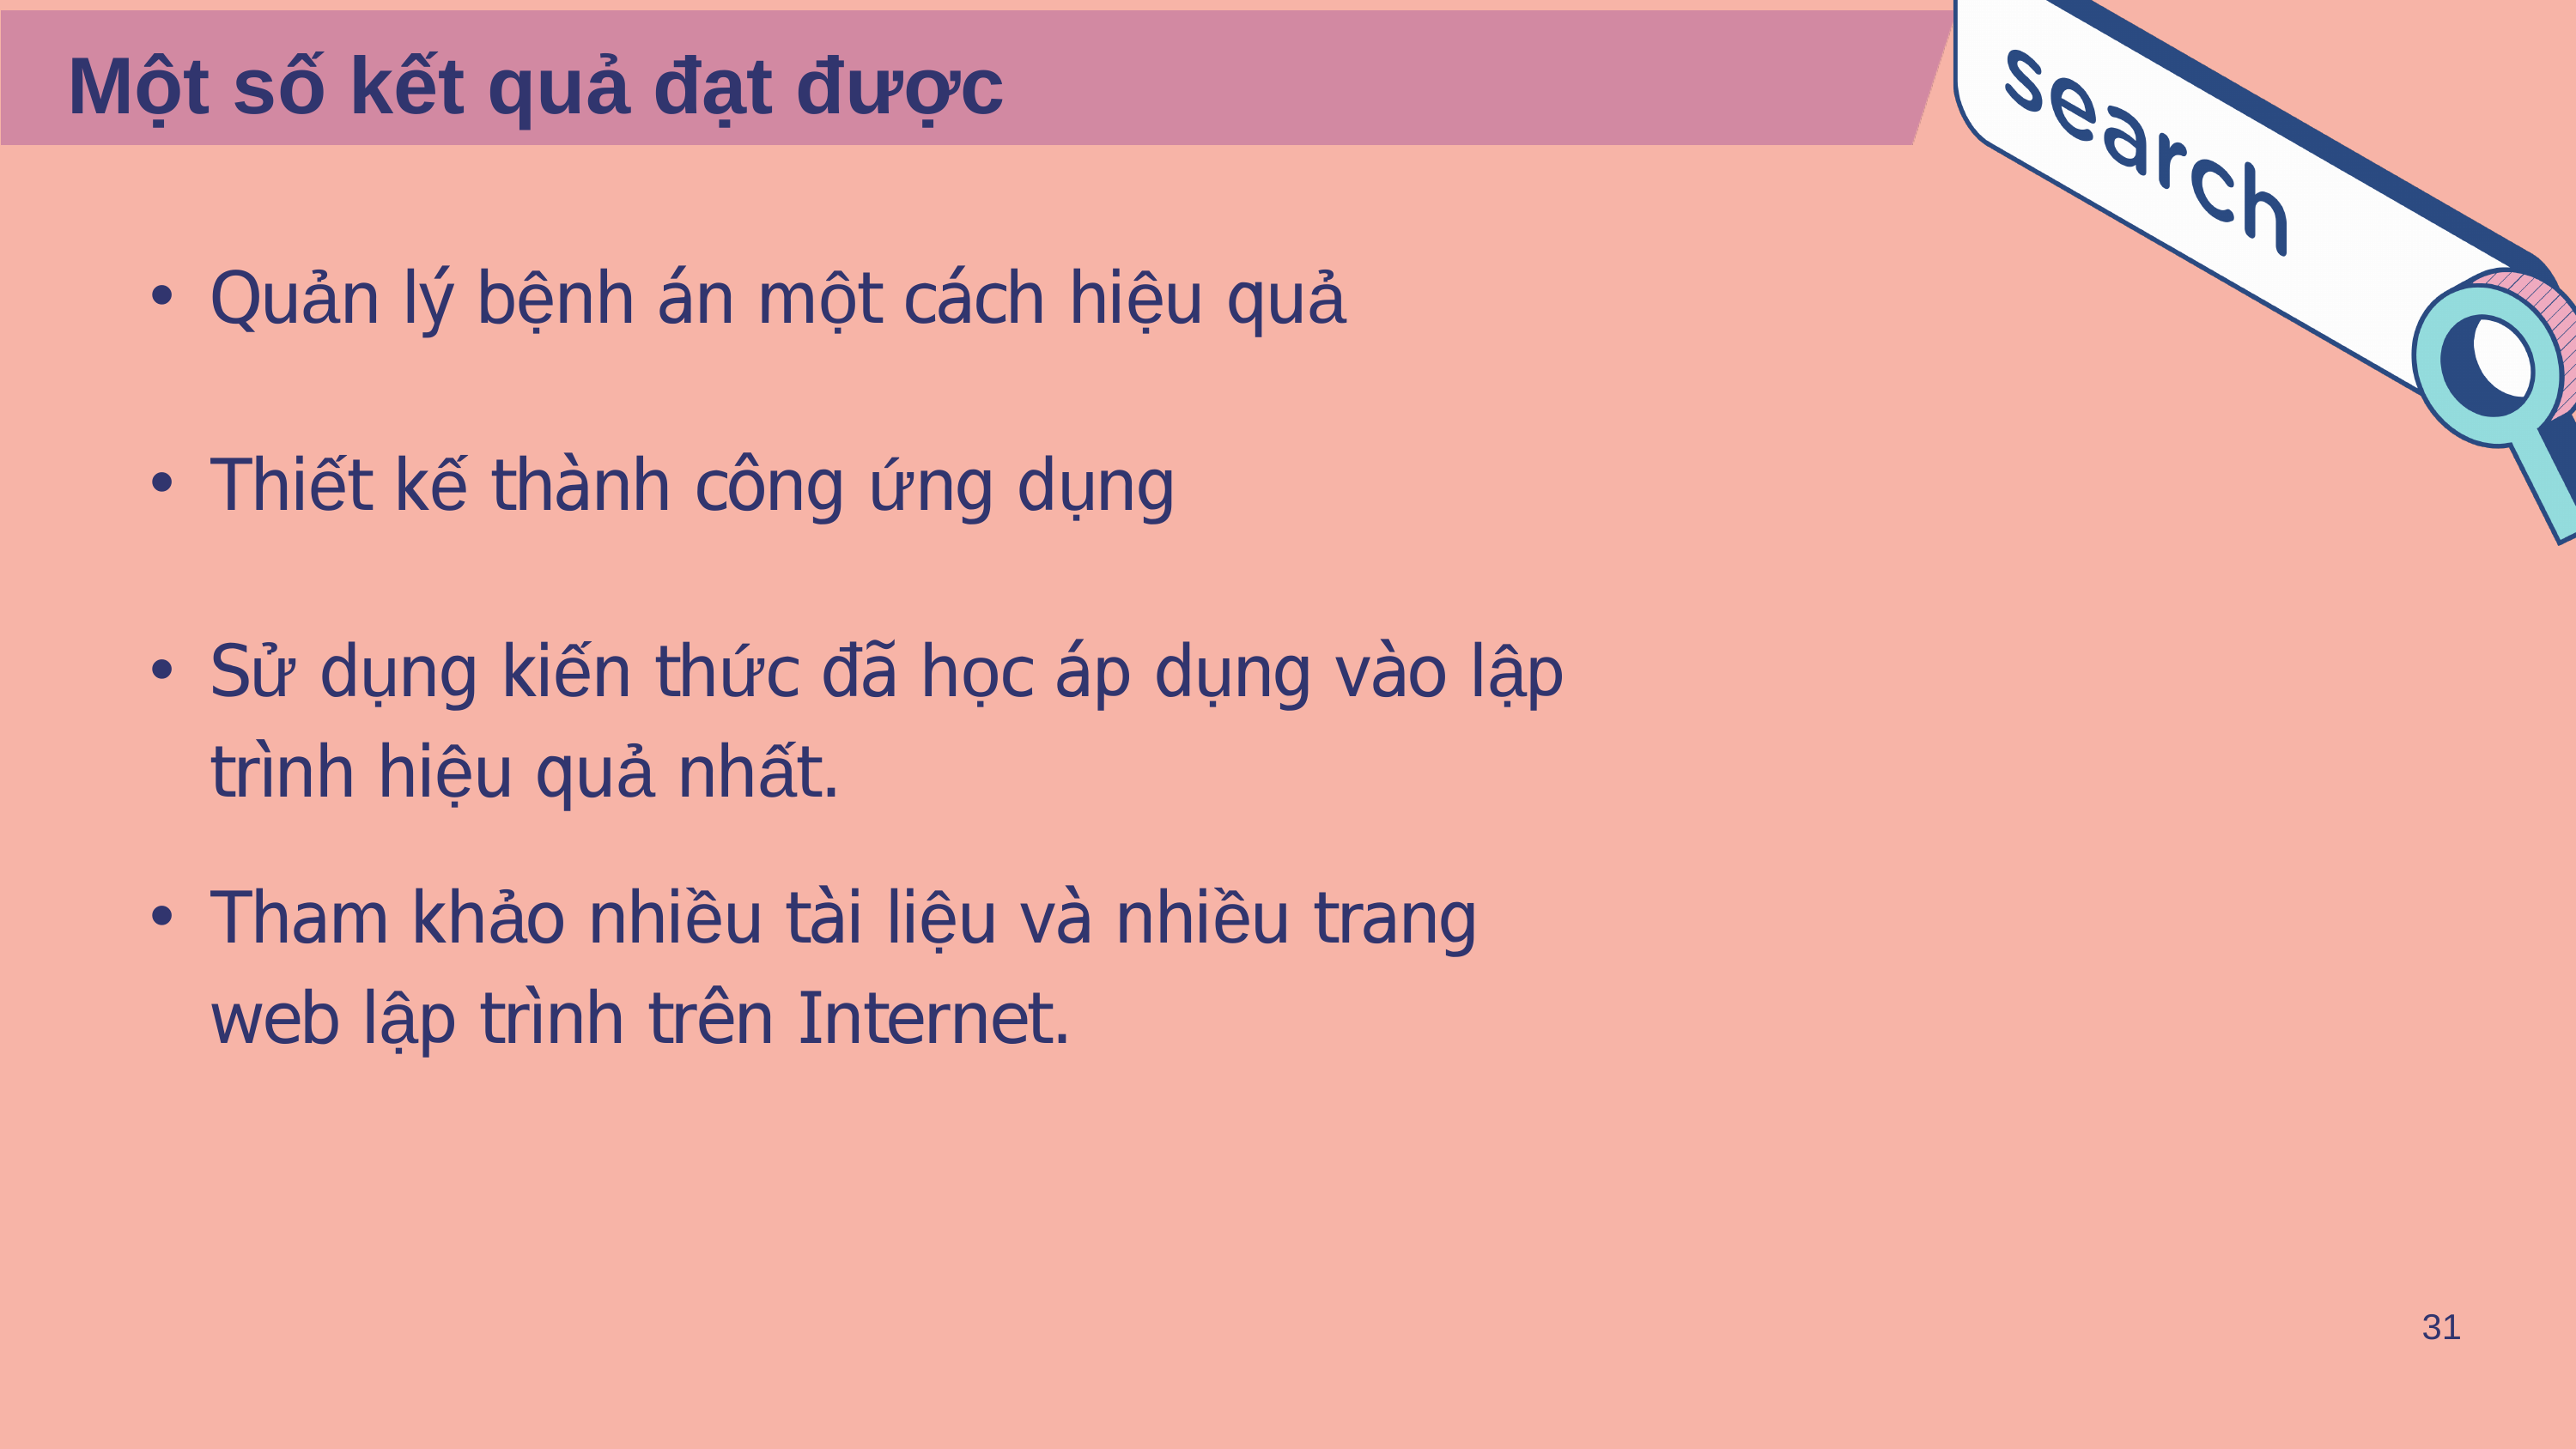

Một số kết quả đạt được
Quản lý bệnh án một cách hiệu quả
Thiết kế thành công ứng dụng
Sử dụng kiến thức đã học áp dụng vào lập trình hiệu quả nhất.
Tham khảo nhiều tài liệu và nhiều trang web lập trình trên Internet.
31